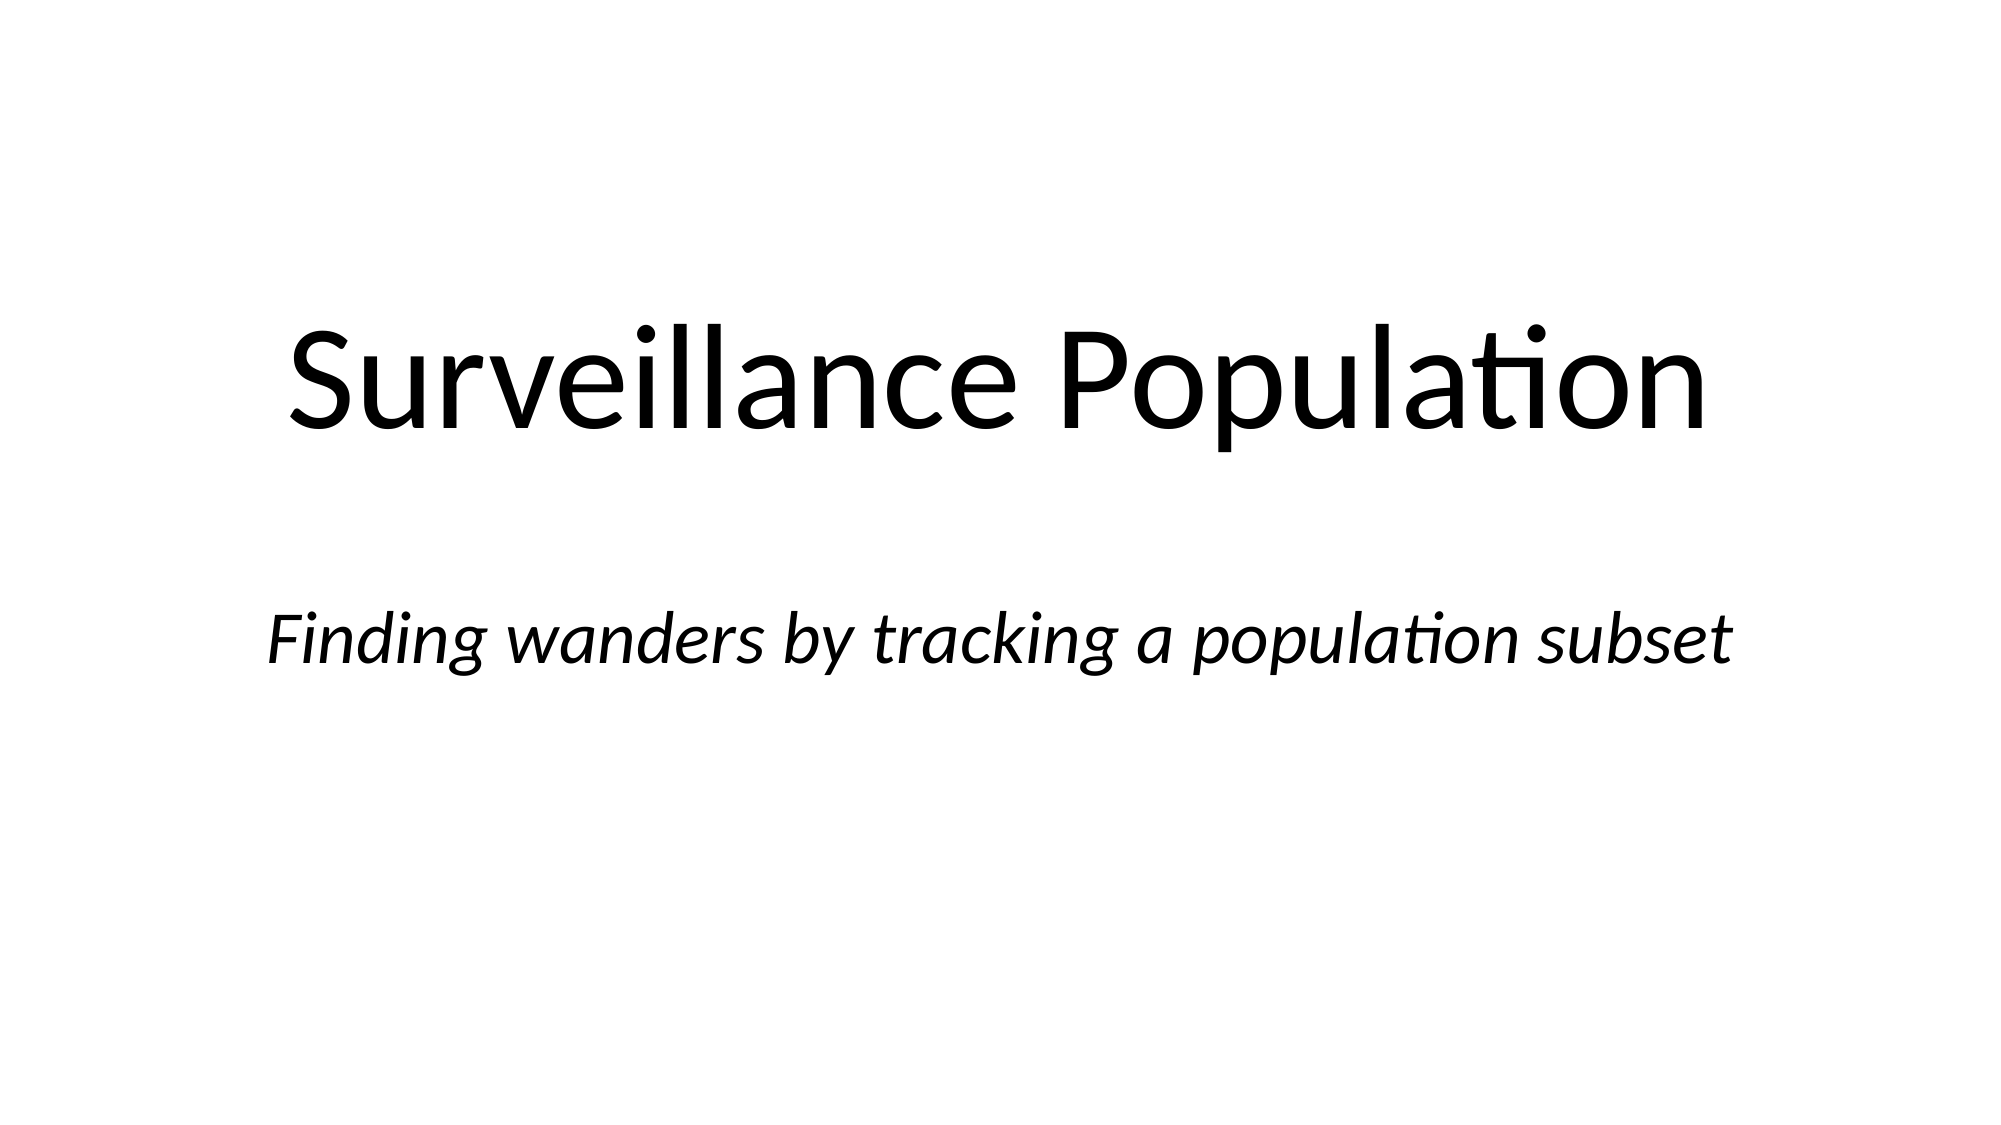

# Surveillance Population
Finding wanders by tracking a population subset